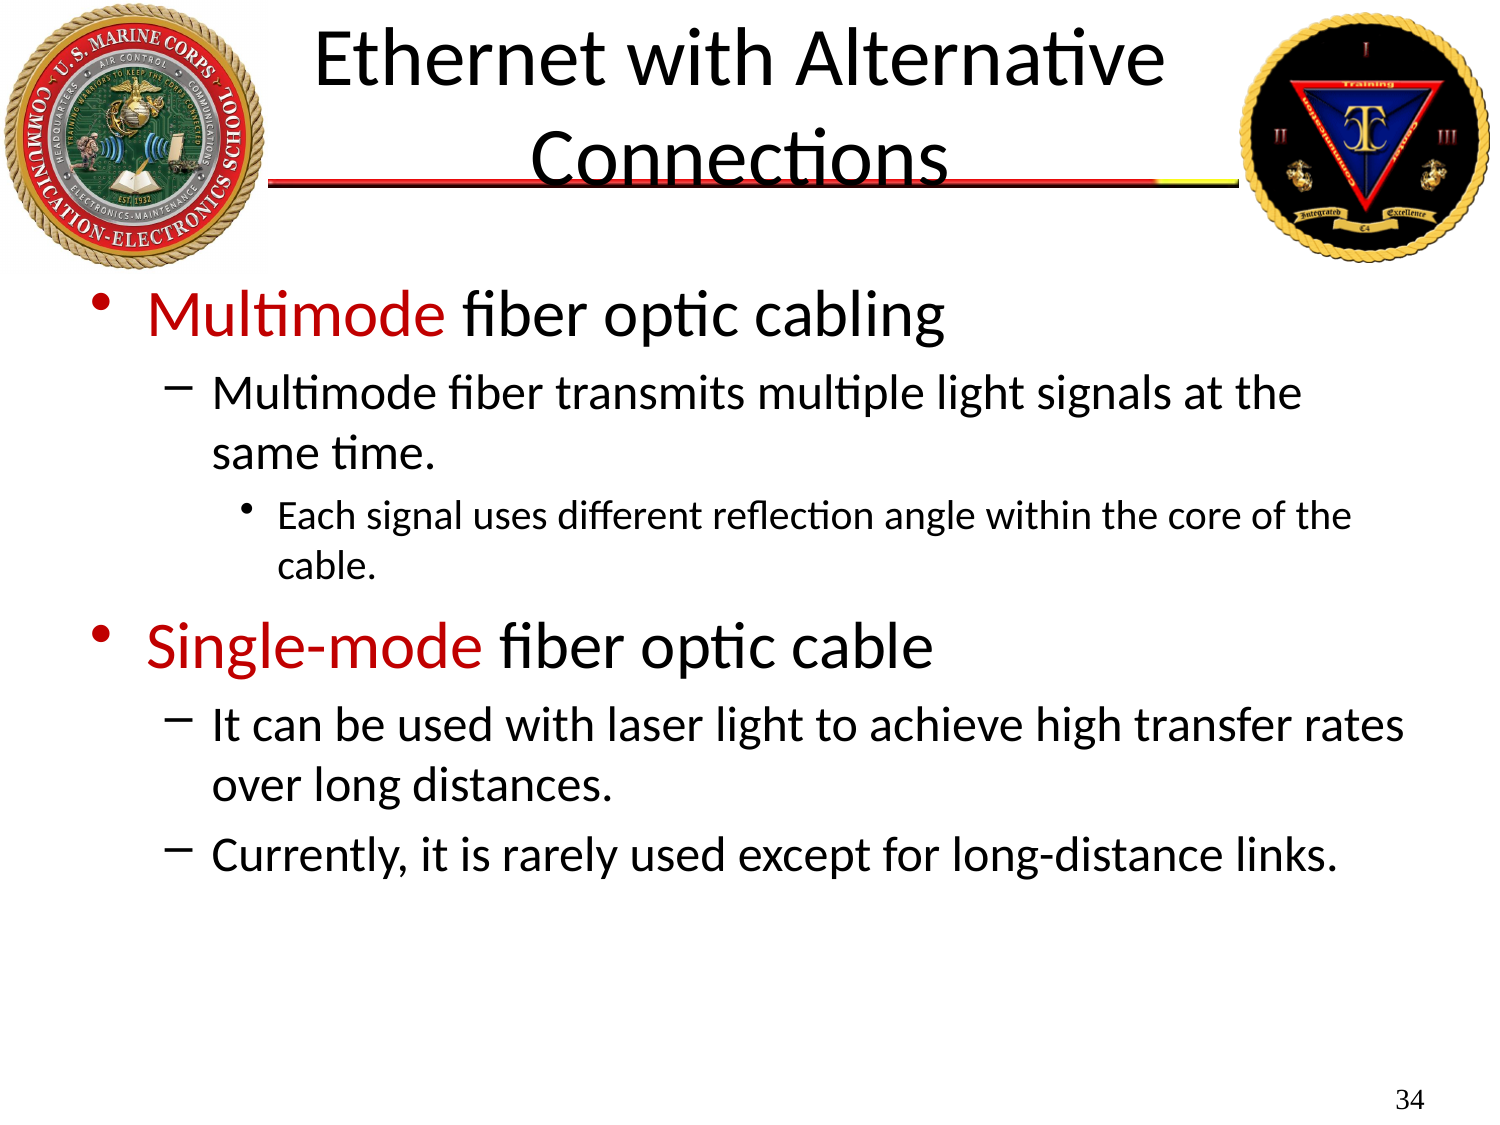

# Ethernet with Alternative Connections
Multimode fiber optic cabling
Multimode fiber transmits multiple light signals at the same time.
Each signal uses different reflection angle within the core of the cable.
Single-mode fiber optic cable
It can be used with laser light to achieve high transfer rates over long distances.
Currently, it is rarely used except for long-distance links.